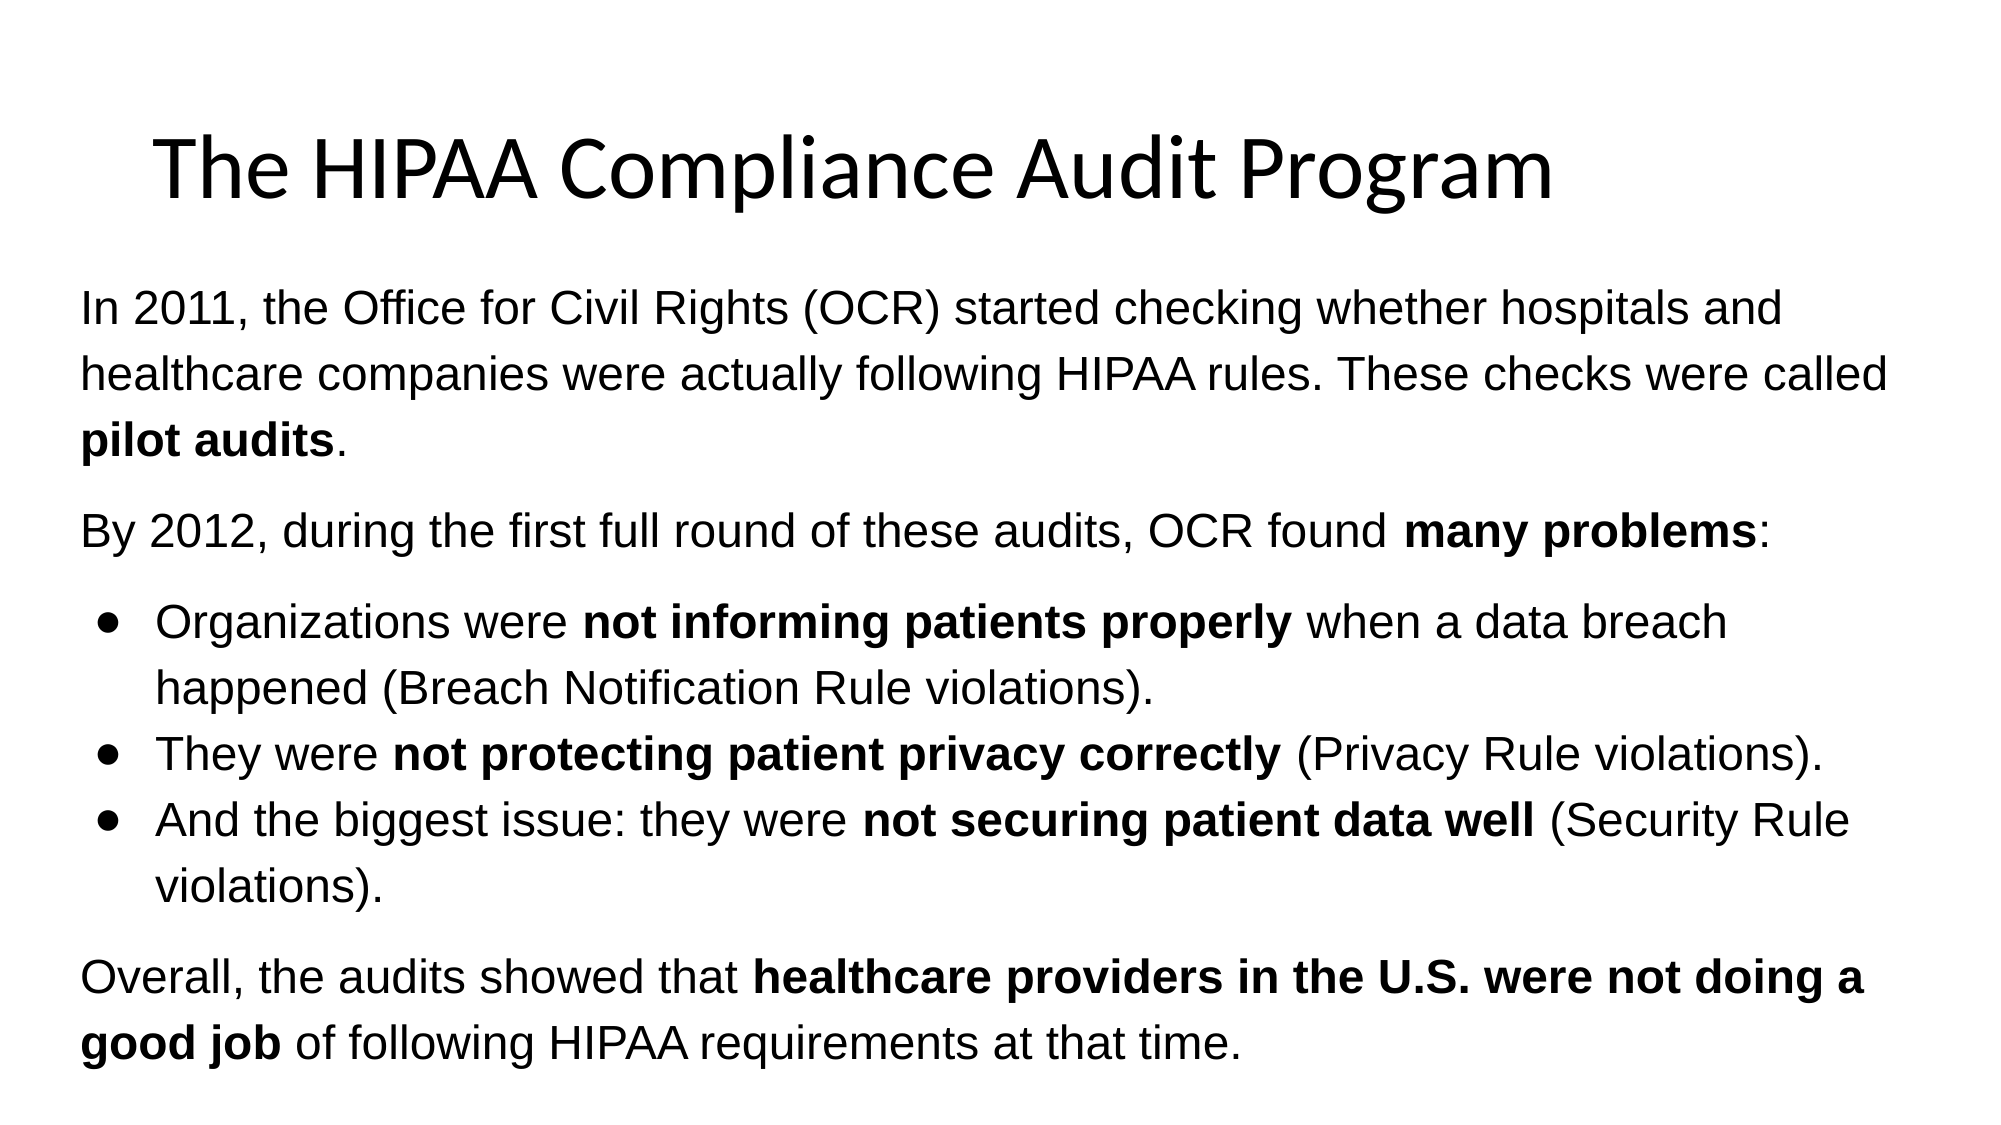

# The HIPAA Compliance Audit Program
In 2011, the Office for Civil Rights (OCR) started checking whether hospitals and healthcare companies were actually following HIPAA rules. These checks were called pilot audits.
By 2012, during the first full round of these audits, OCR found many problems:
Organizations were not informing patients properly when a data breach happened (Breach Notification Rule violations).
They were not protecting patient privacy correctly (Privacy Rule violations).
And the biggest issue: they were not securing patient data well (Security Rule violations).
Overall, the audits showed that healthcare providers in the U.S. were not doing a good job of following HIPAA requirements at that time.